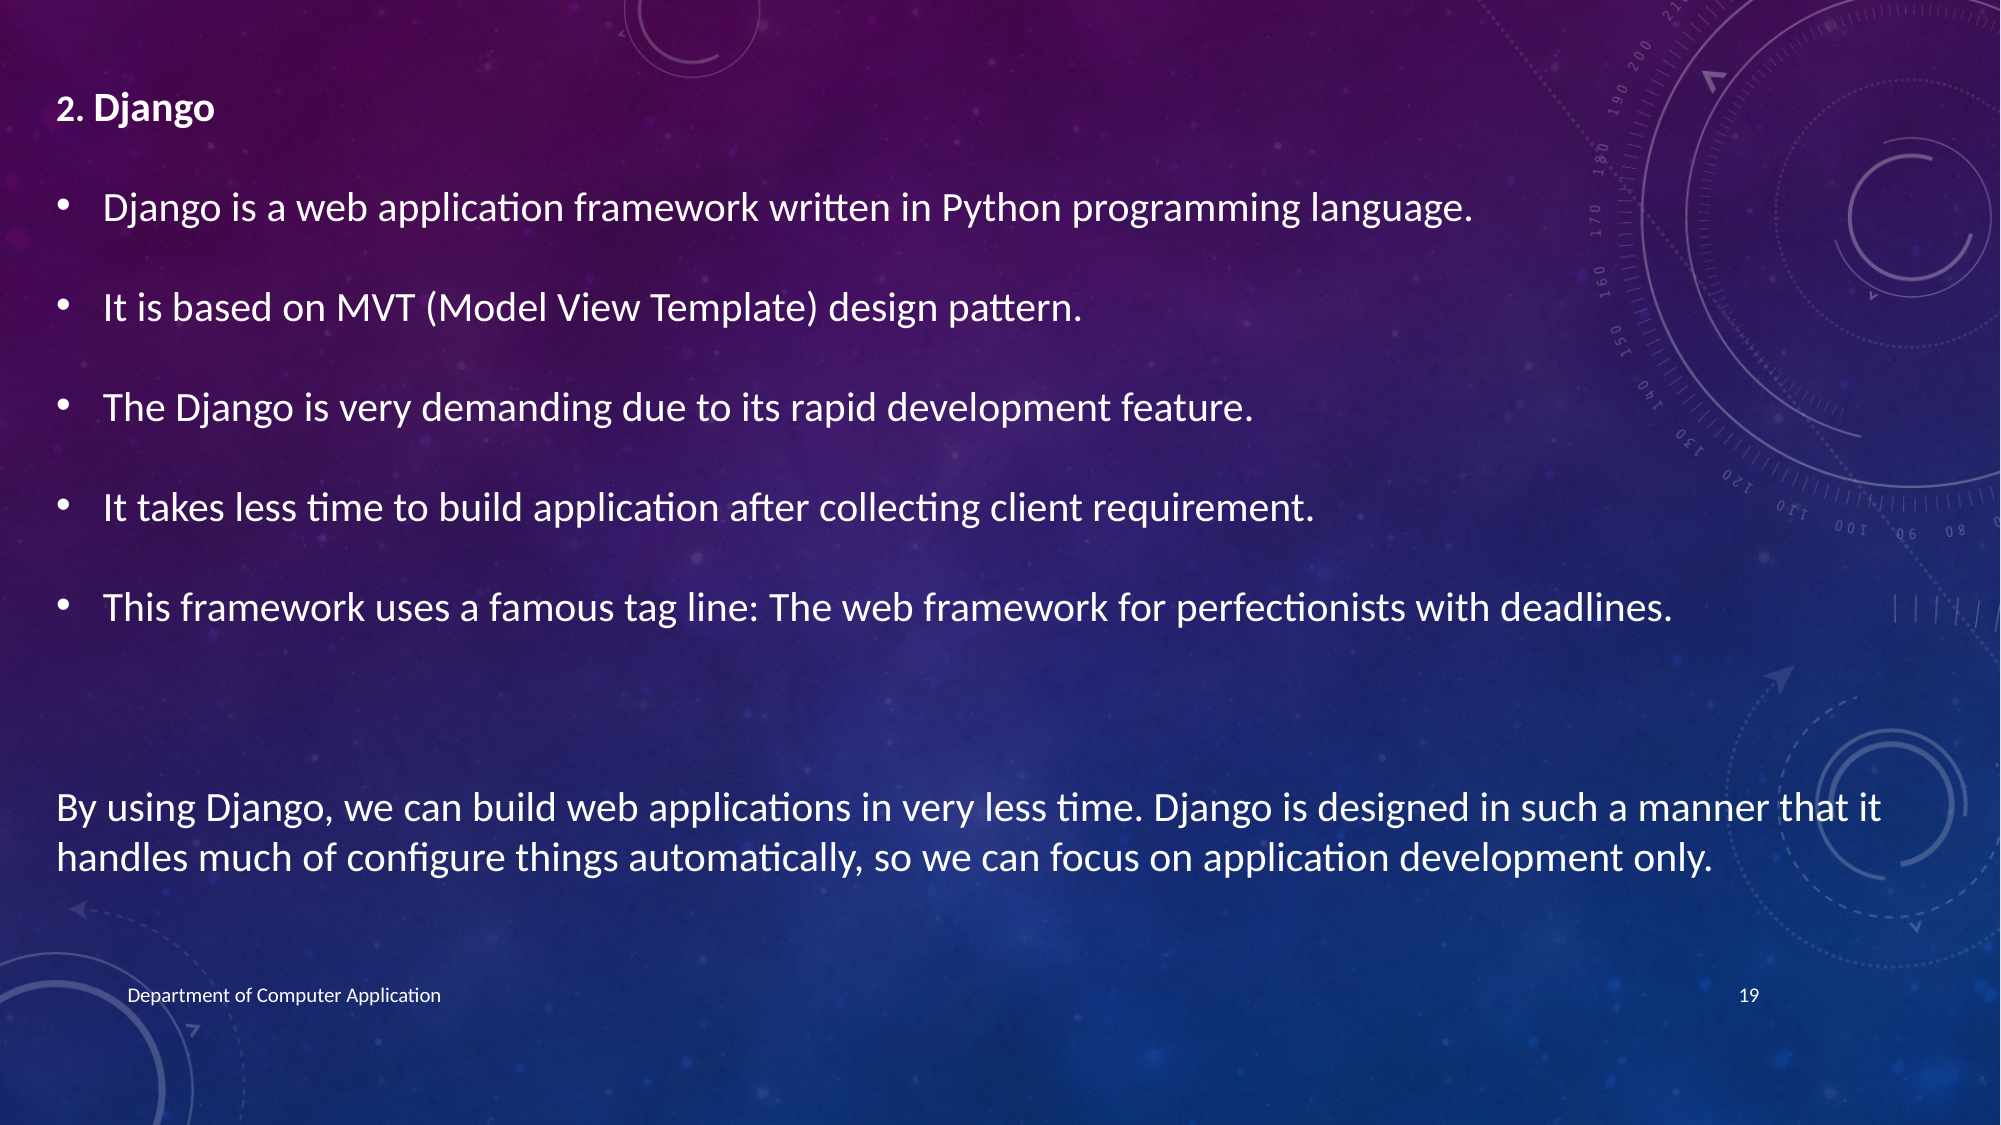

2. Django

Django is a web application framework written in Python programming language.

It is based on MVT (Model View Template) design pattern.

The Django is very demanding due to its rapid development feature.

It takes less time to build application after collecting client requirement.

This framework uses a famous tag line: The web framework for perfectionists with deadlines.

By using Django, we can build web applications in very less time. Django is designed in such a manner that it handles much of configure things automatically, so we can focus on application development only.

Department of Computer Application
19